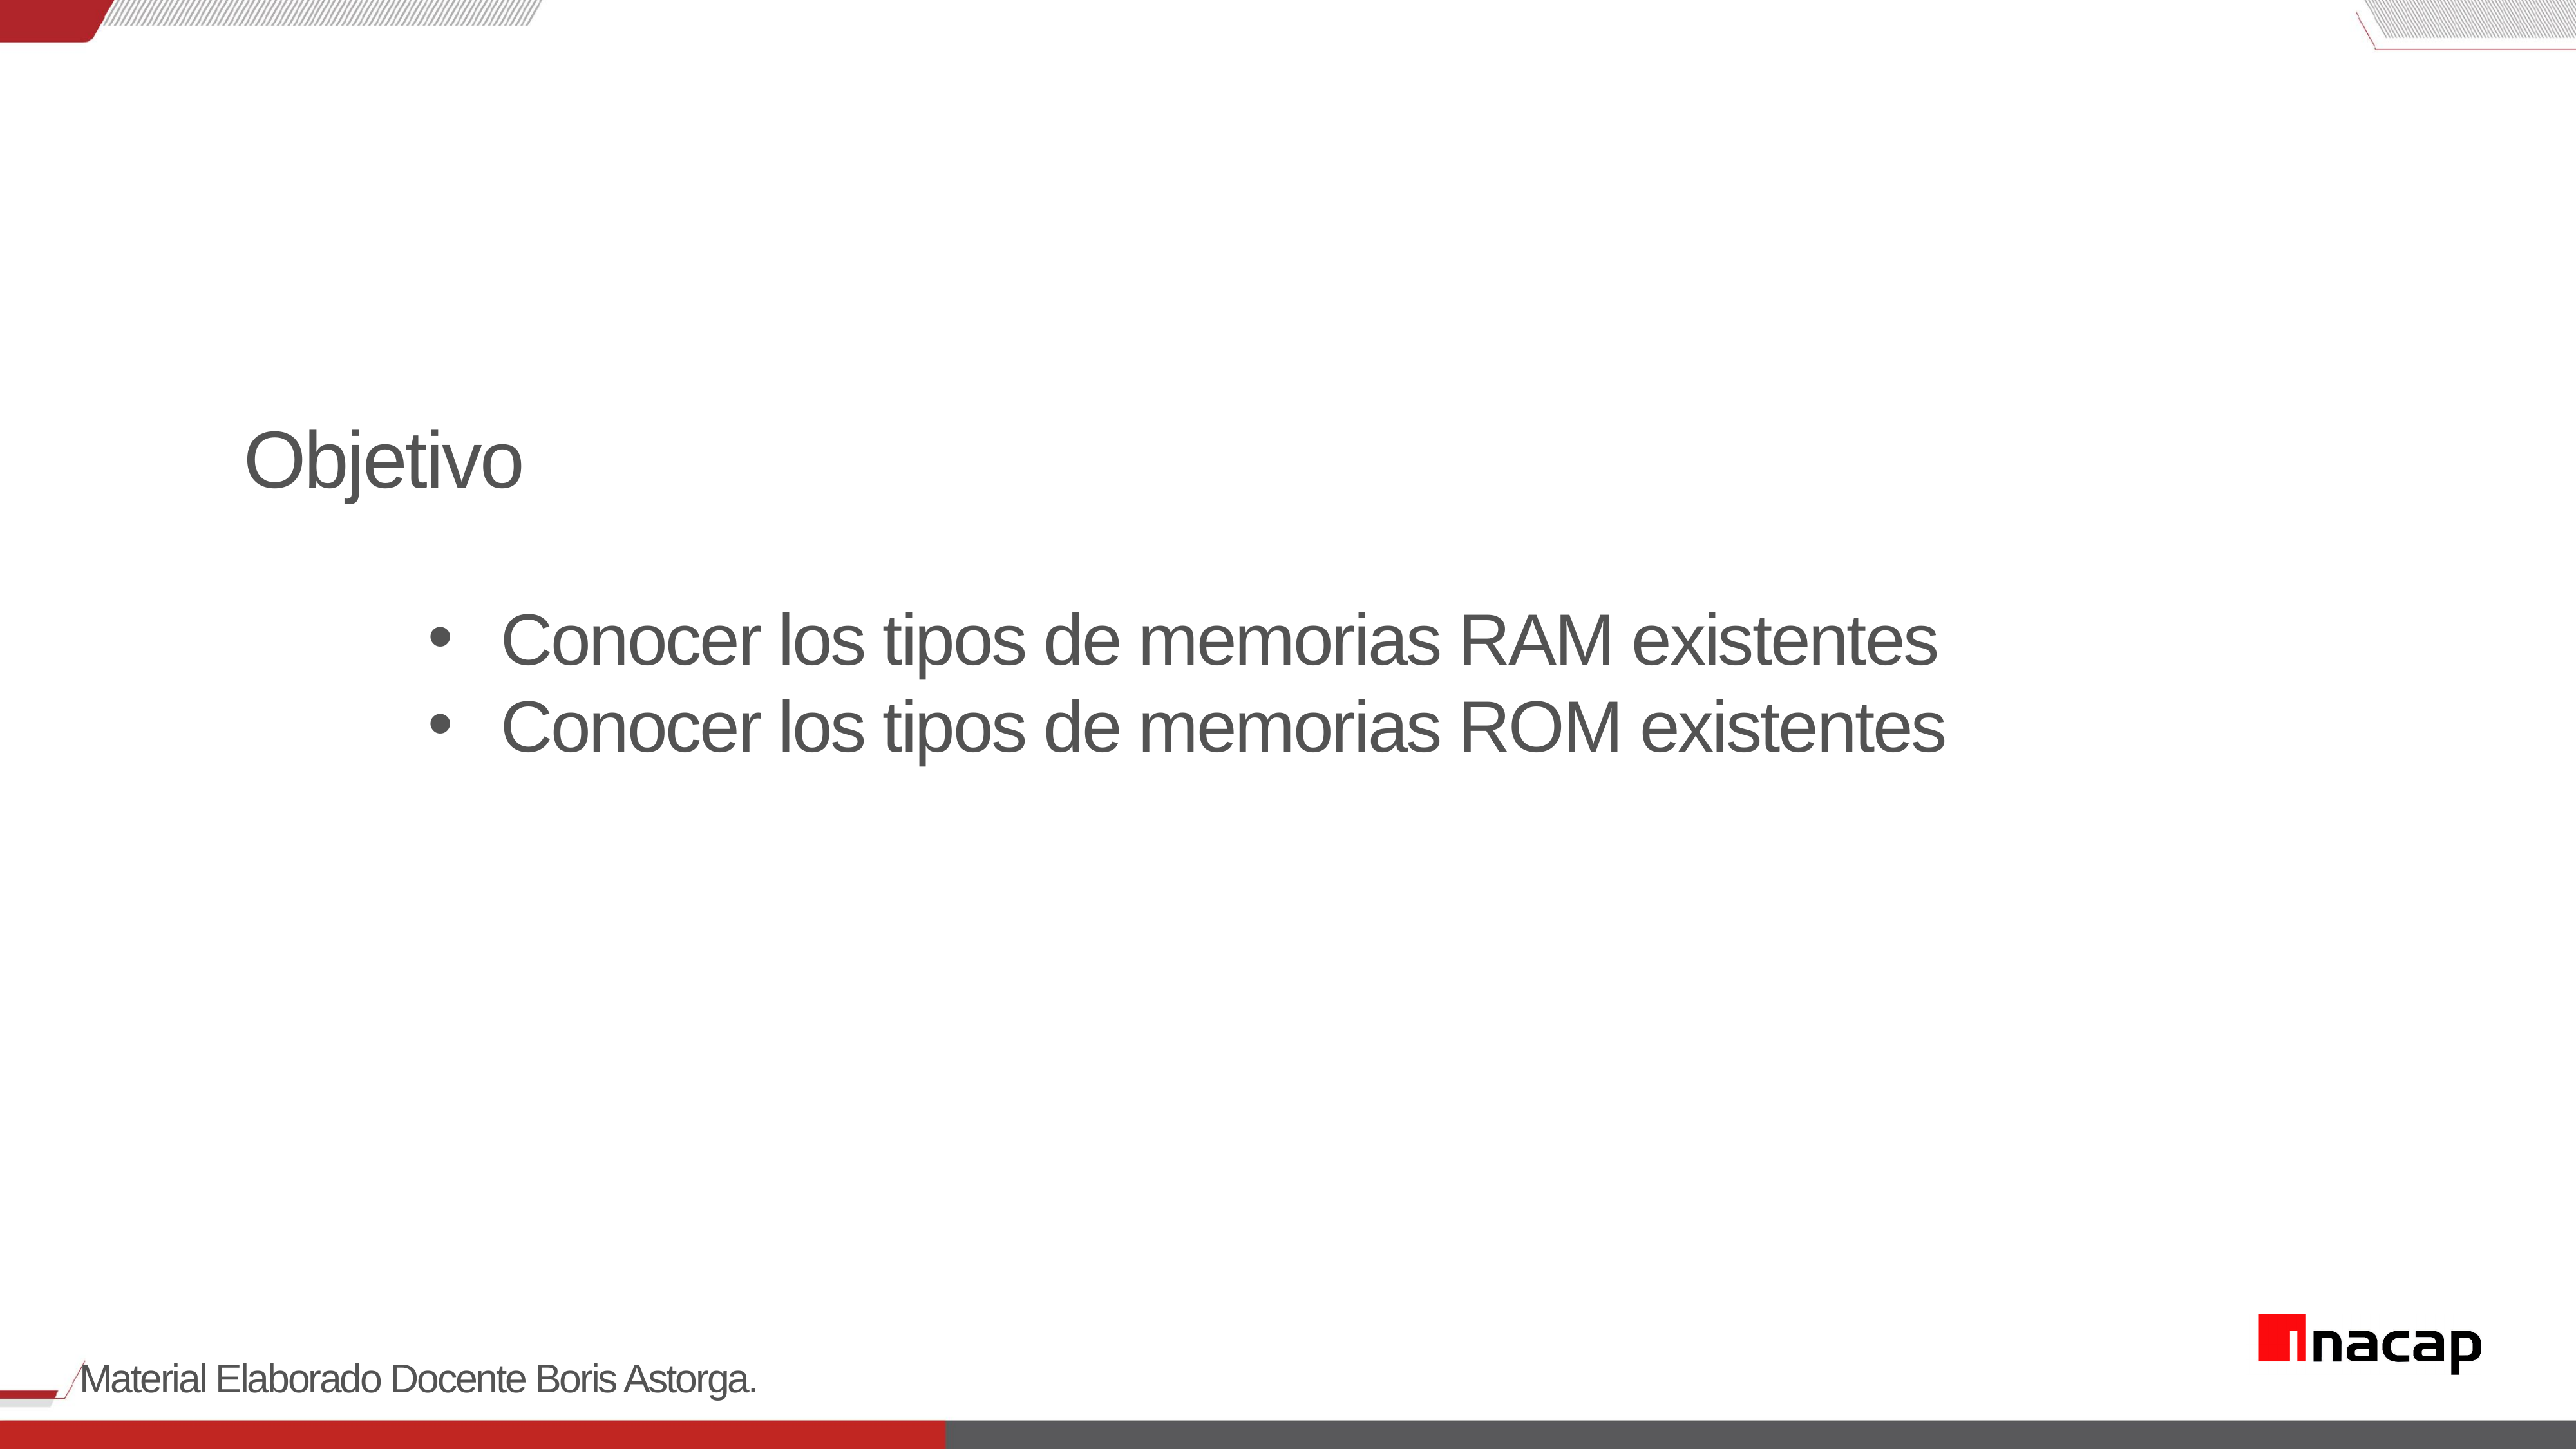

Objetivo
Conocer los tipos de memorias RAM existentes
Conocer los tipos de memorias ROM existentes

Material Elaborado Docente Boris Astorga.